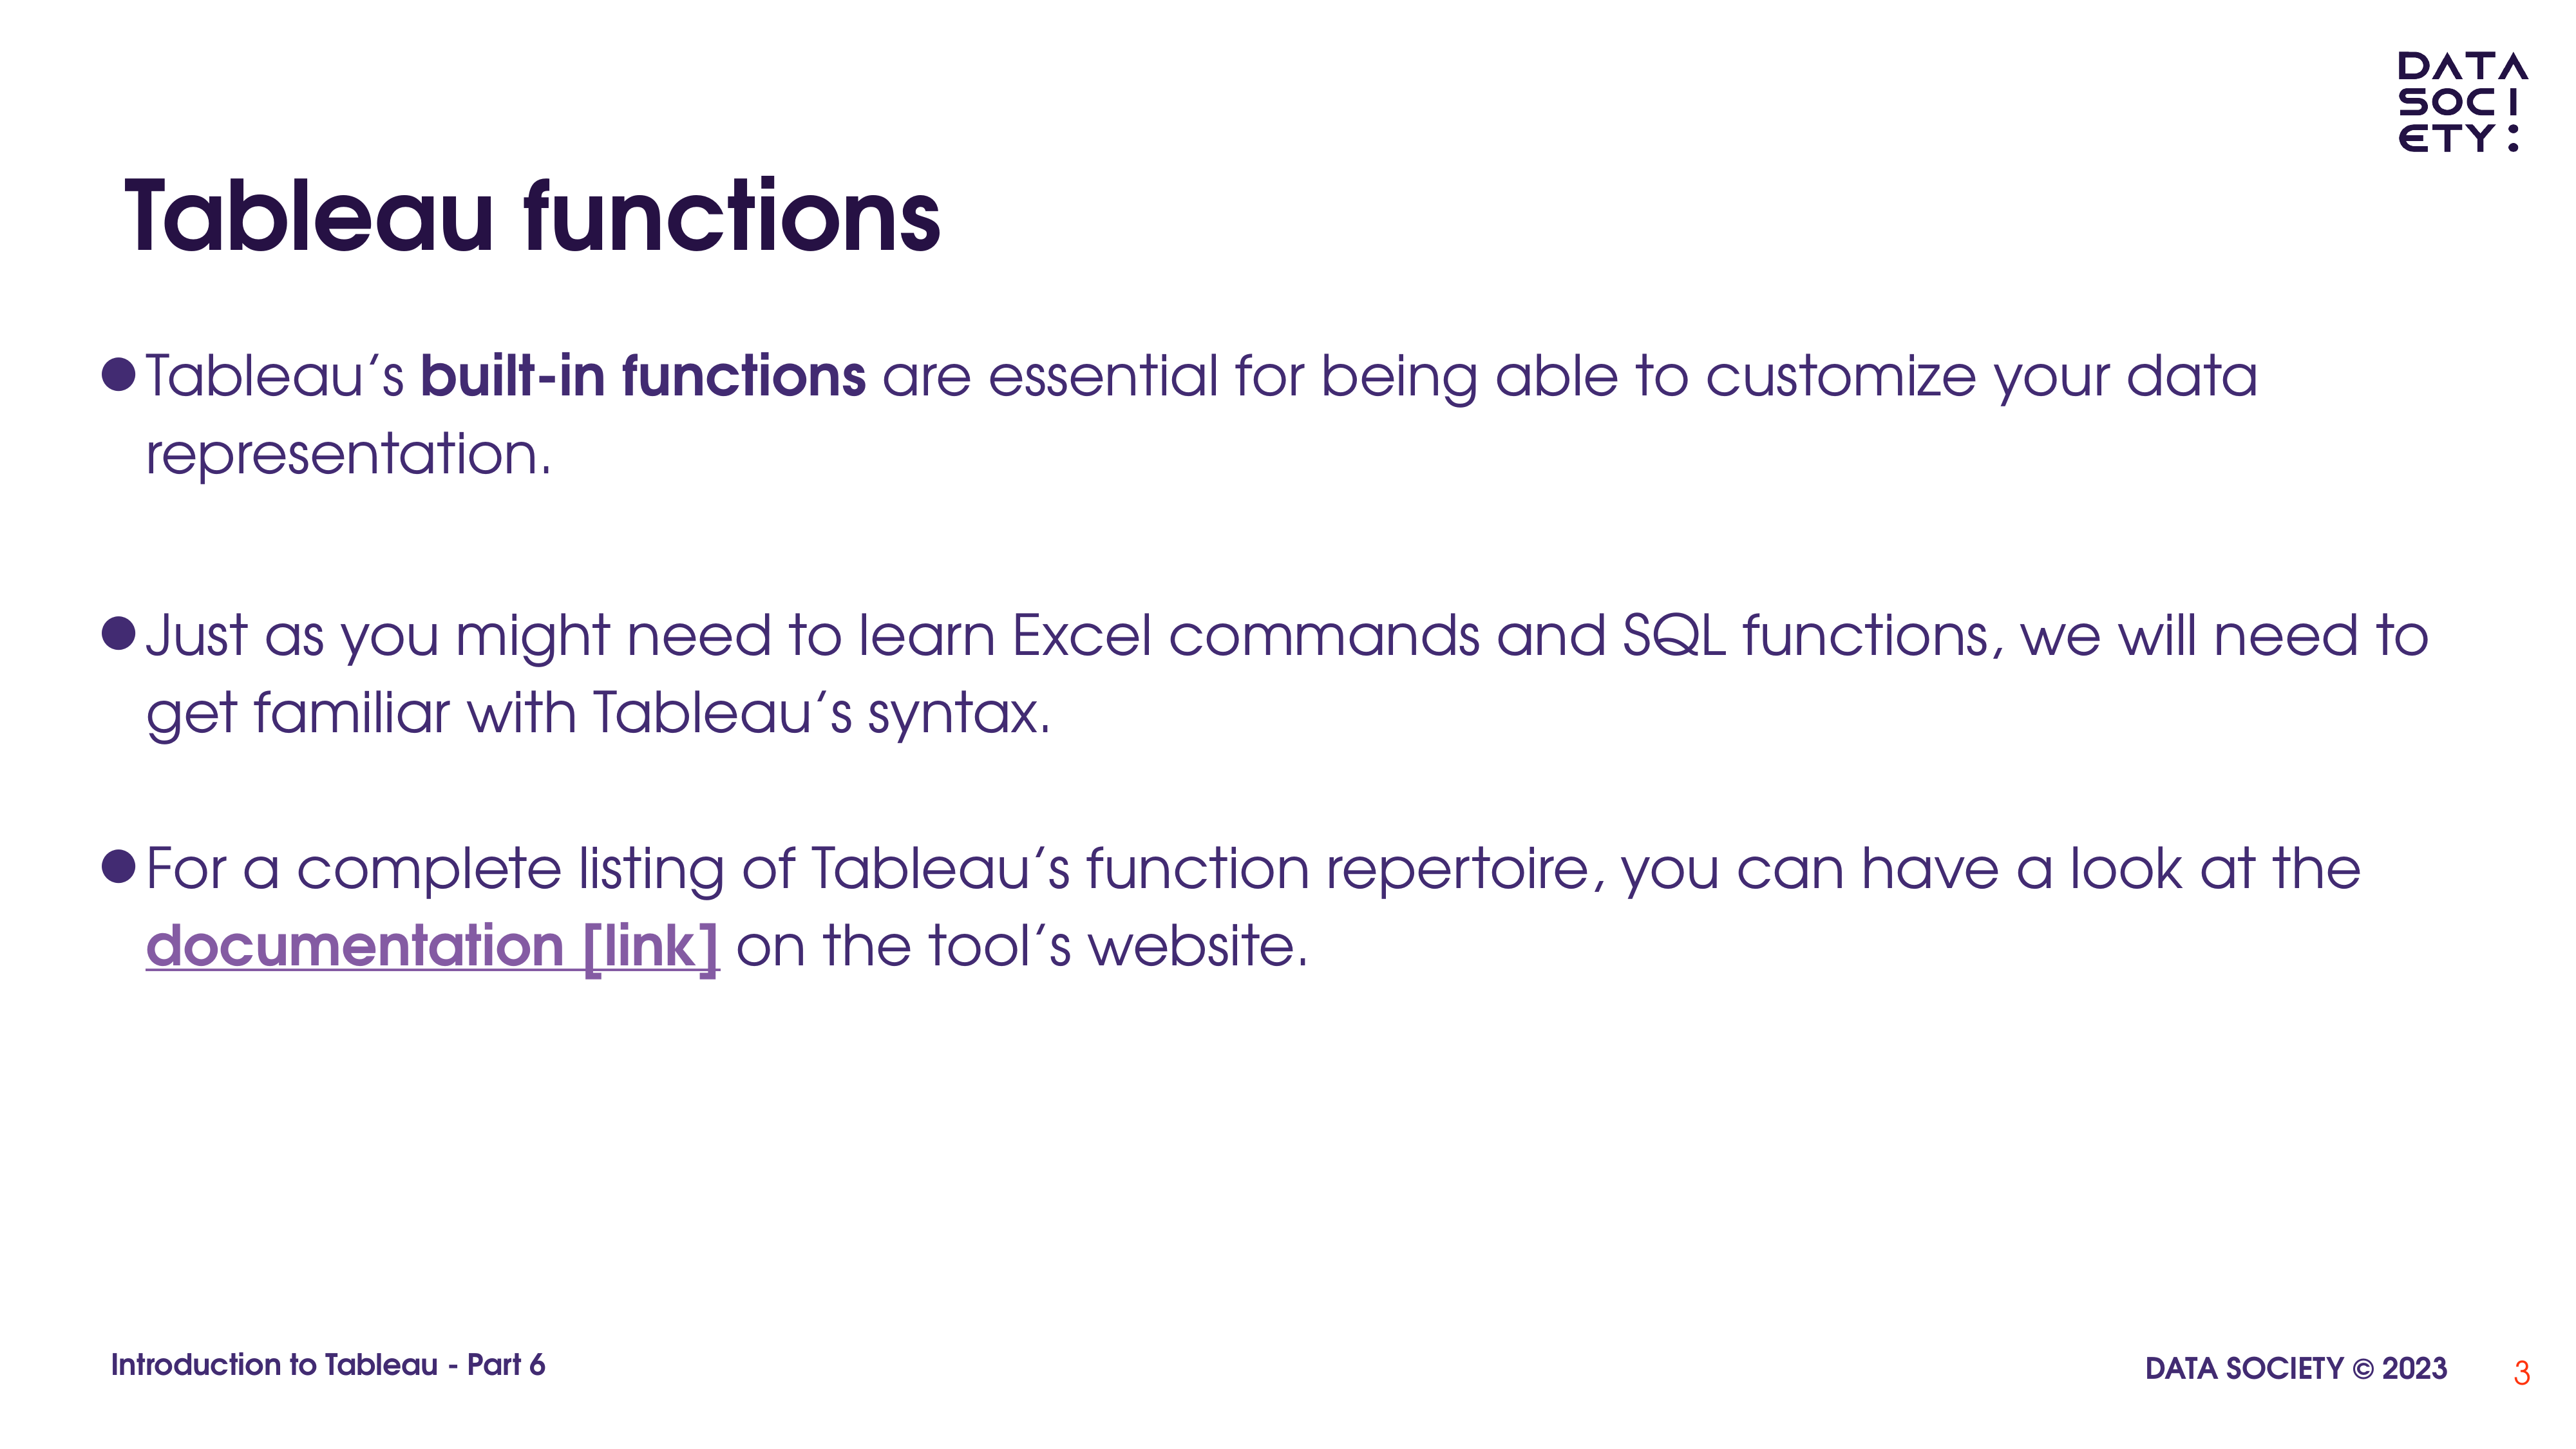

# Tableau functions
Tableau’s built-in functions are essential for being able to customize your data representation.

Just as you might need to learn Excel commands and SQL functions, we will need to get familiar with Tableau’s syntax.
For a complete listing of Tableau’s function repertoire, you can have a look at the documentation [link] on the tool’s website.

3